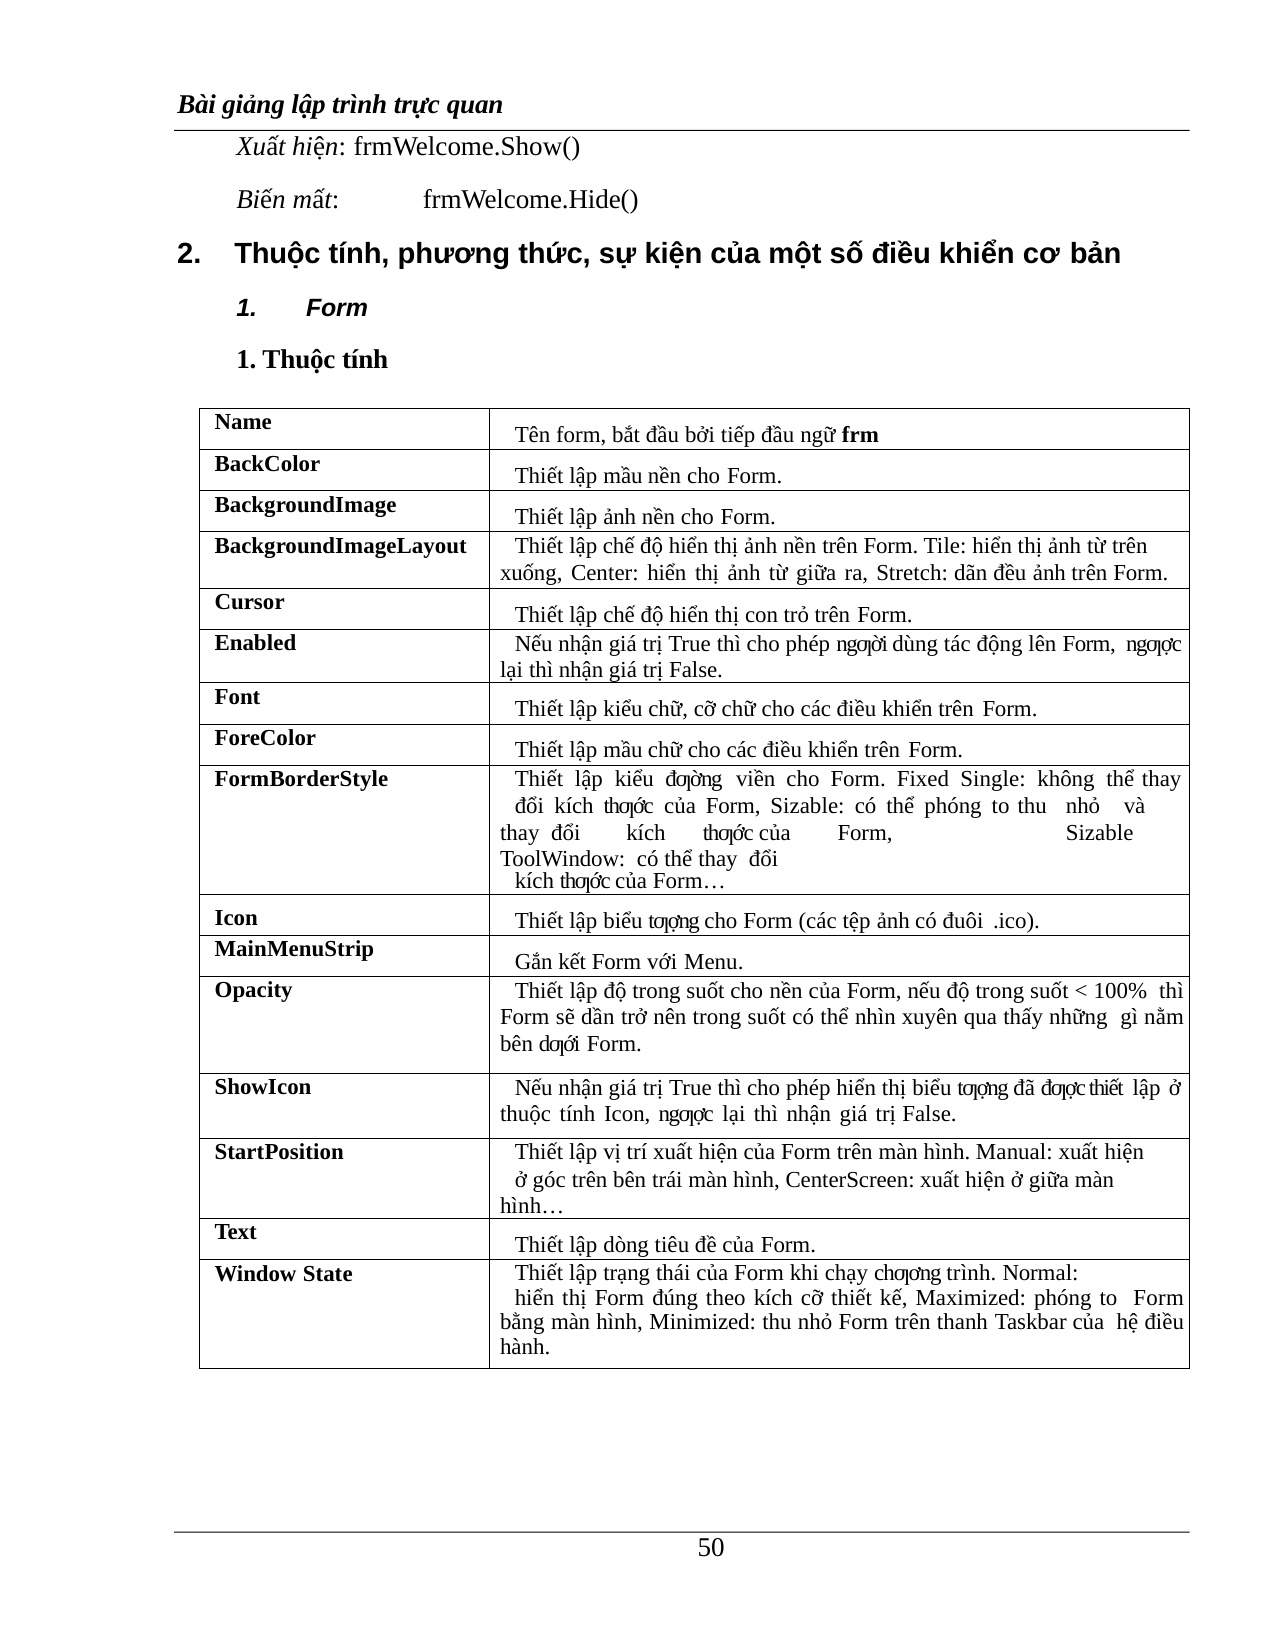

Bài giảng lập trình trực quan
Xuất hiện: frmWelcome.Show()
Biến mất:	frmWelcome.Hide()
Thuộc tính, phương thức, sự kiện của một số điều khiển cơ bản
Form
1. Thuộc tính
| Name | Tên form, bắt đầu bởi tiếp đầu ngữ frm |
| --- | --- |
| BackColor | Thiết lập mầu nền cho Form. |
| BackgroundImage | Thiết lập ảnh nền cho Form. |
| BackgroundImageLayout | Thiết lập chế độ hiển thị ảnh nền trên Form. Tile: hiển thị ảnh từ trên xuống, Center: hiển thị ảnh từ giữa ra, Stretch: dãn đều ảnh trên Form. |
| Cursor | Thiết lập chế độ hiển thị con trỏ trên Form. |
| Enabled | Nếu nhận giá trị True thì cho phép ngƣời dùng tác động lên Form, ngƣợc lại thì nhận giá trị False. |
| Font | Thiết lập kiểu chữ, cỡ chữ cho các điều khiển trên Form. |
| ForeColor | Thiết lập mầu chữ cho các điều khiển trên Form. |
| FormBorderStyle | Thiết lập kiểu đƣờng viền cho Form. Fixed Single: không thể thay đổi kích thƣớc của Form, Sizable: có thể phóng to thu nhỏ và thay đổi kích thƣớc của Form, Sizable ToolWindow: có thể thay đổi kích thƣớc của Form… |
| Icon | Thiết lập biểu tƣợng cho Form (các tệp ảnh có đuôi .ico). |
| MainMenuStrip | Gắn kết Form với Menu. |
| Opacity | Thiết lập độ trong suốt cho nền của Form, nếu độ trong suốt < 100% thì Form sẽ dần trở nên trong suốt có thể nhìn xuyên qua thấy những gì nằm bên dƣới Form. |
| ShowIcon | Nếu nhận giá trị True thì cho phép hiển thị biểu tƣợng đã đƣợc thiết lập ở thuộc tính Icon, ngƣợc lại thì nhận giá trị False. |
| StartPosition | Thiết lập vị trí xuất hiện của Form trên màn hình. Manual: xuất hiện ở góc trên bên trái màn hình, CenterScreen: xuất hiện ở giữa màn hình… |
| Text | Thiết lập dòng tiêu đề của Form. |
| Window State | Thiết lập trạng thái của Form khi chạy chƣơng trình. Normal: hiển thị Form đúng theo kích cỡ thiết kế, Maximized: phóng to Form bằng màn hình, Minimized: thu nhỏ Form trên thanh Taskbar của hệ điều hành. |
50